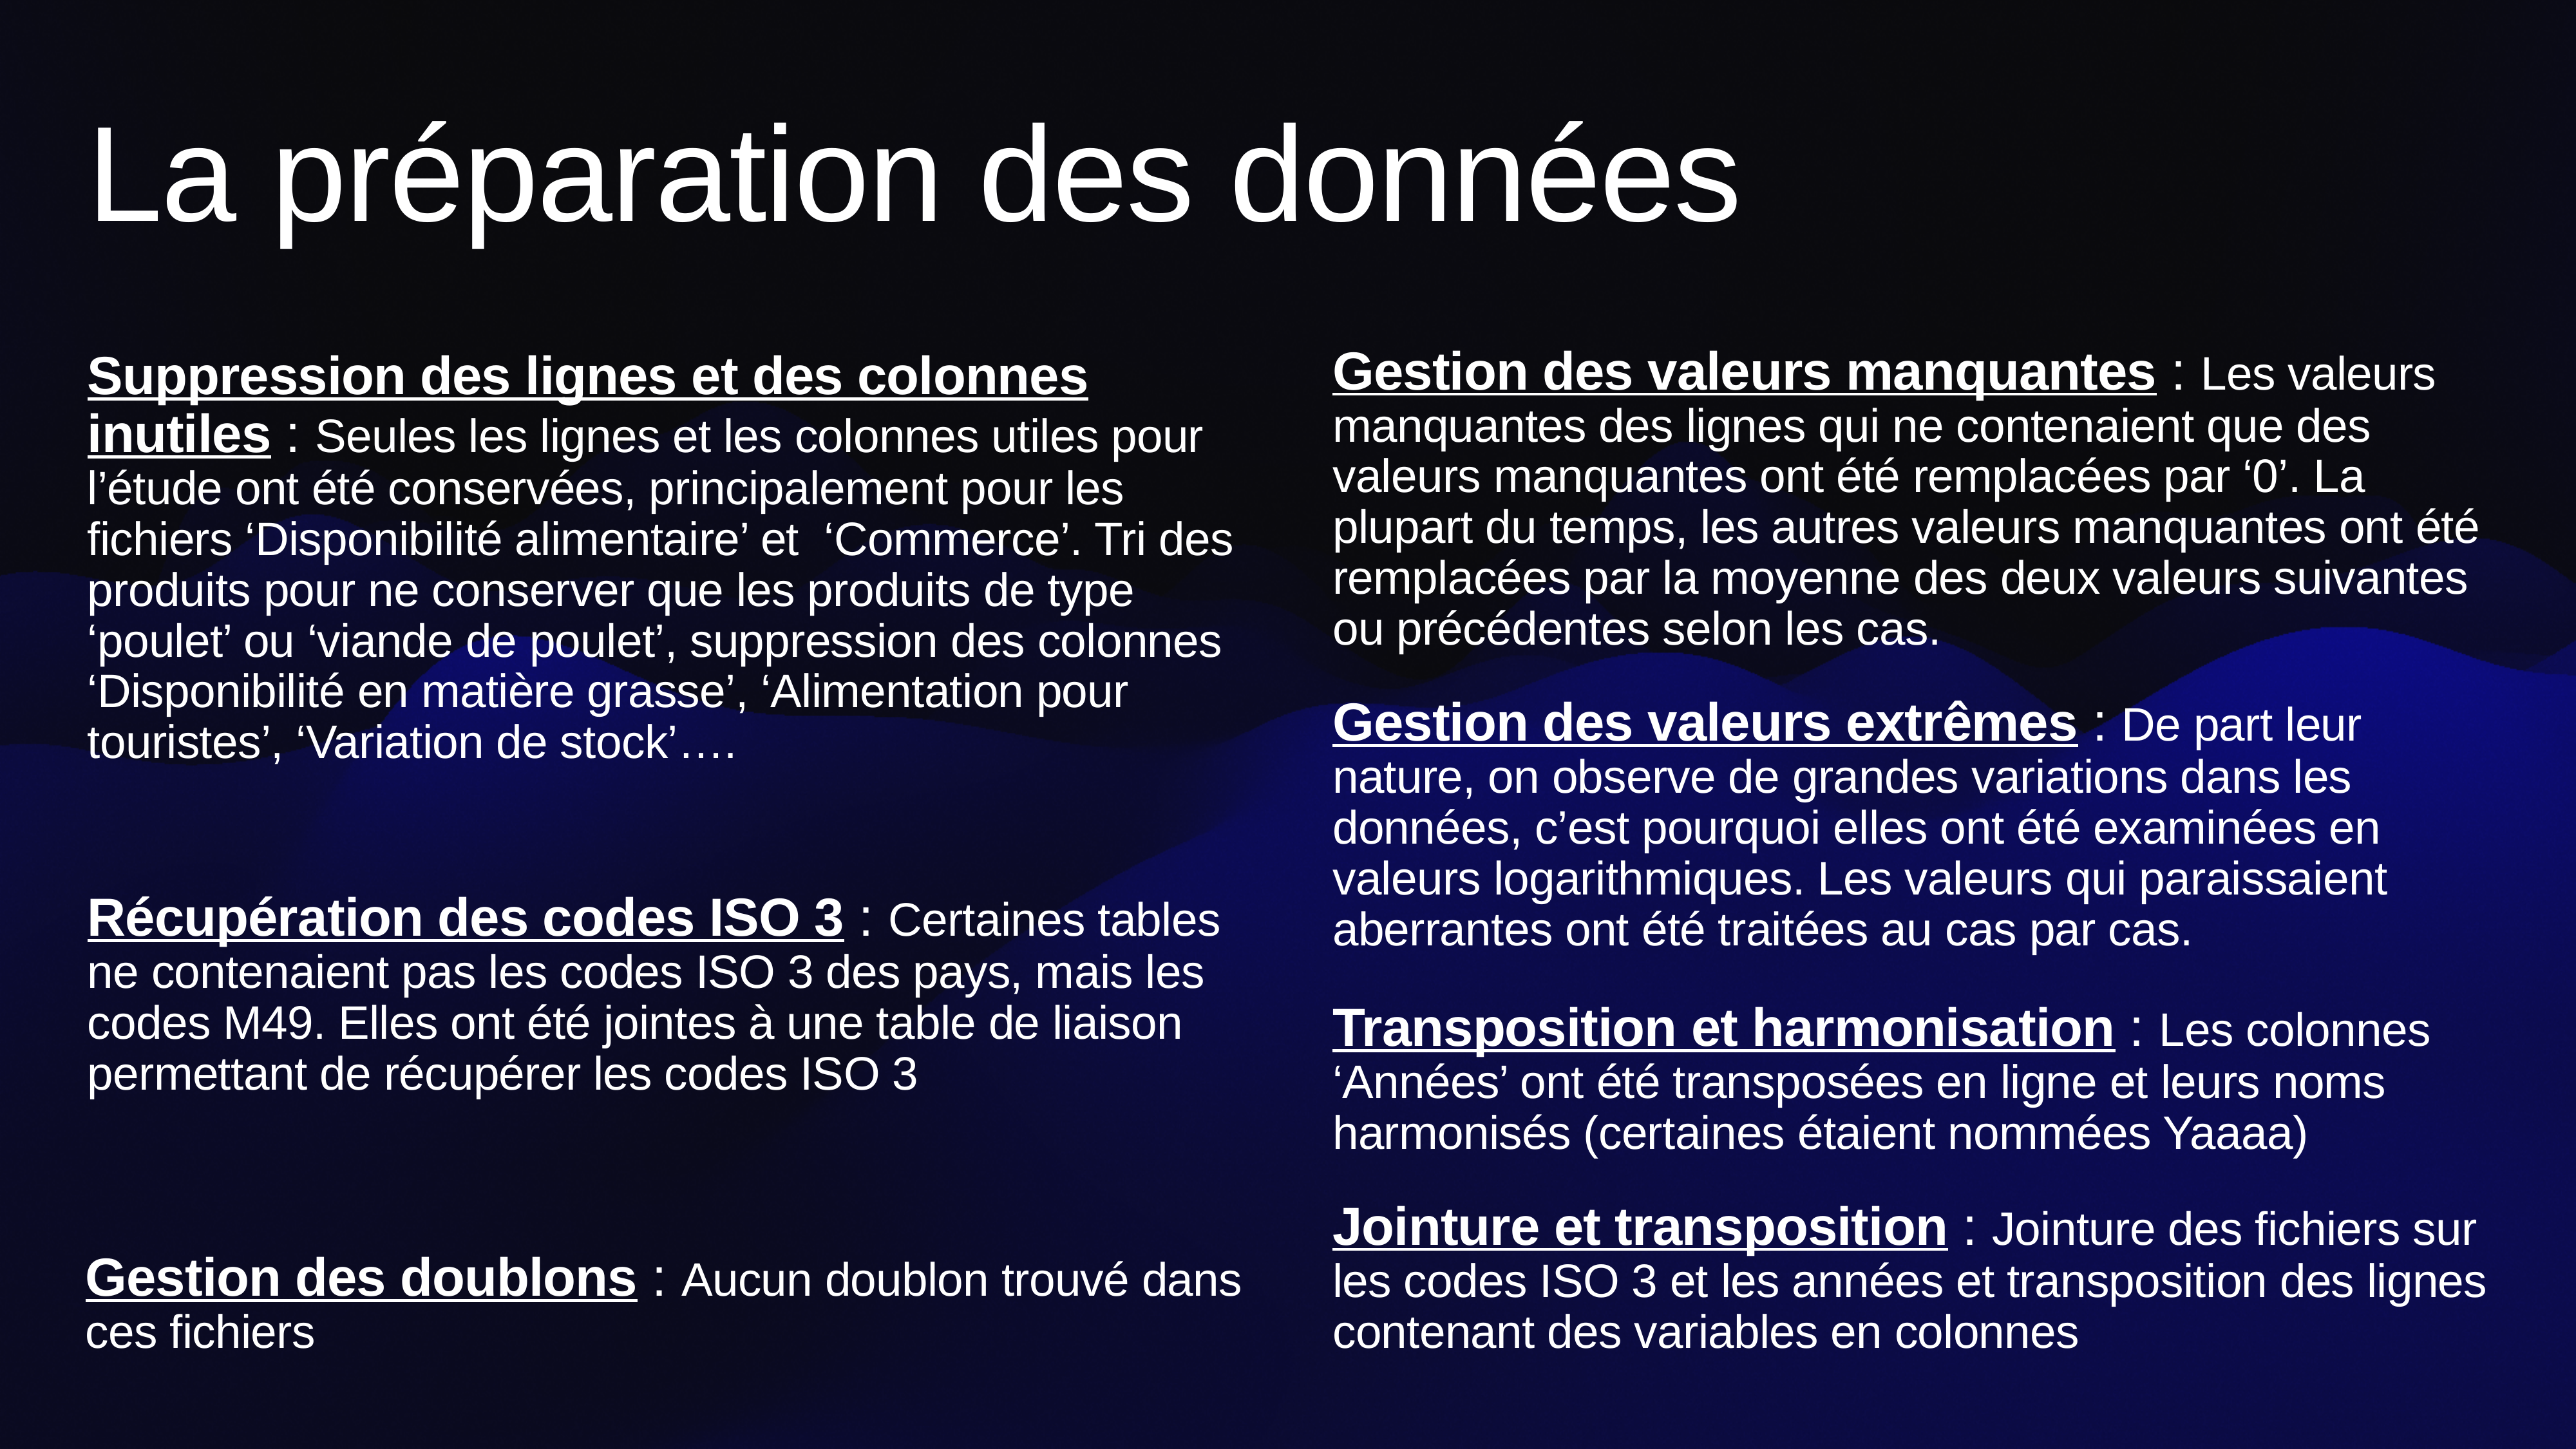

# La préparation des données
Suppression des lignes et des colonnes inutiles : Seules les lignes et les colonnes utiles pour l’étude ont été conservées, principalement pour les fichiers ‘Disponibilité alimentaire’ et  ‘Commerce’. Tri des produits pour ne conserver que les produits de type ‘poulet’ ou ‘viande de poulet’, suppression des colonnes ‘Disponibilité en matière grasse’, ‘Alimentation pour touristes’, ‘Variation de stock’….
Gestion des valeurs manquantes : Les valeurs manquantes des lignes qui ne contenaient que des valeurs manquantes ont été remplacées par ‘0’. La plupart du temps, les autres valeurs manquantes ont été remplacées par la moyenne des deux valeurs suivantes ou précédentes selon les cas.
Gestion des valeurs extrêmes : De part leur nature, on observe de grandes variations dans les données, c’est pourquoi elles ont été examinées en valeurs logarithmiques. Les valeurs qui paraissaient aberrantes ont été traitées au cas par cas.
Récupération des codes ISO 3 : Certaines tables ne contenaient pas les codes ISO 3 des pays, mais les codes M49. Elles ont été jointes à une table de liaison permettant de récupérer les codes ISO 3
Transposition et harmonisation : Les colonnes ‘Années’ ont été transposées en ligne et leurs noms harmonisés (certaines étaient nommées Yaaaa)
Jointure et transposition : Jointure des fichiers sur les codes ISO 3 et les années et transposition des lignes contenant des variables en colonnes
Gestion des doublons : Aucun doublon trouvé dans ces fichiers
7